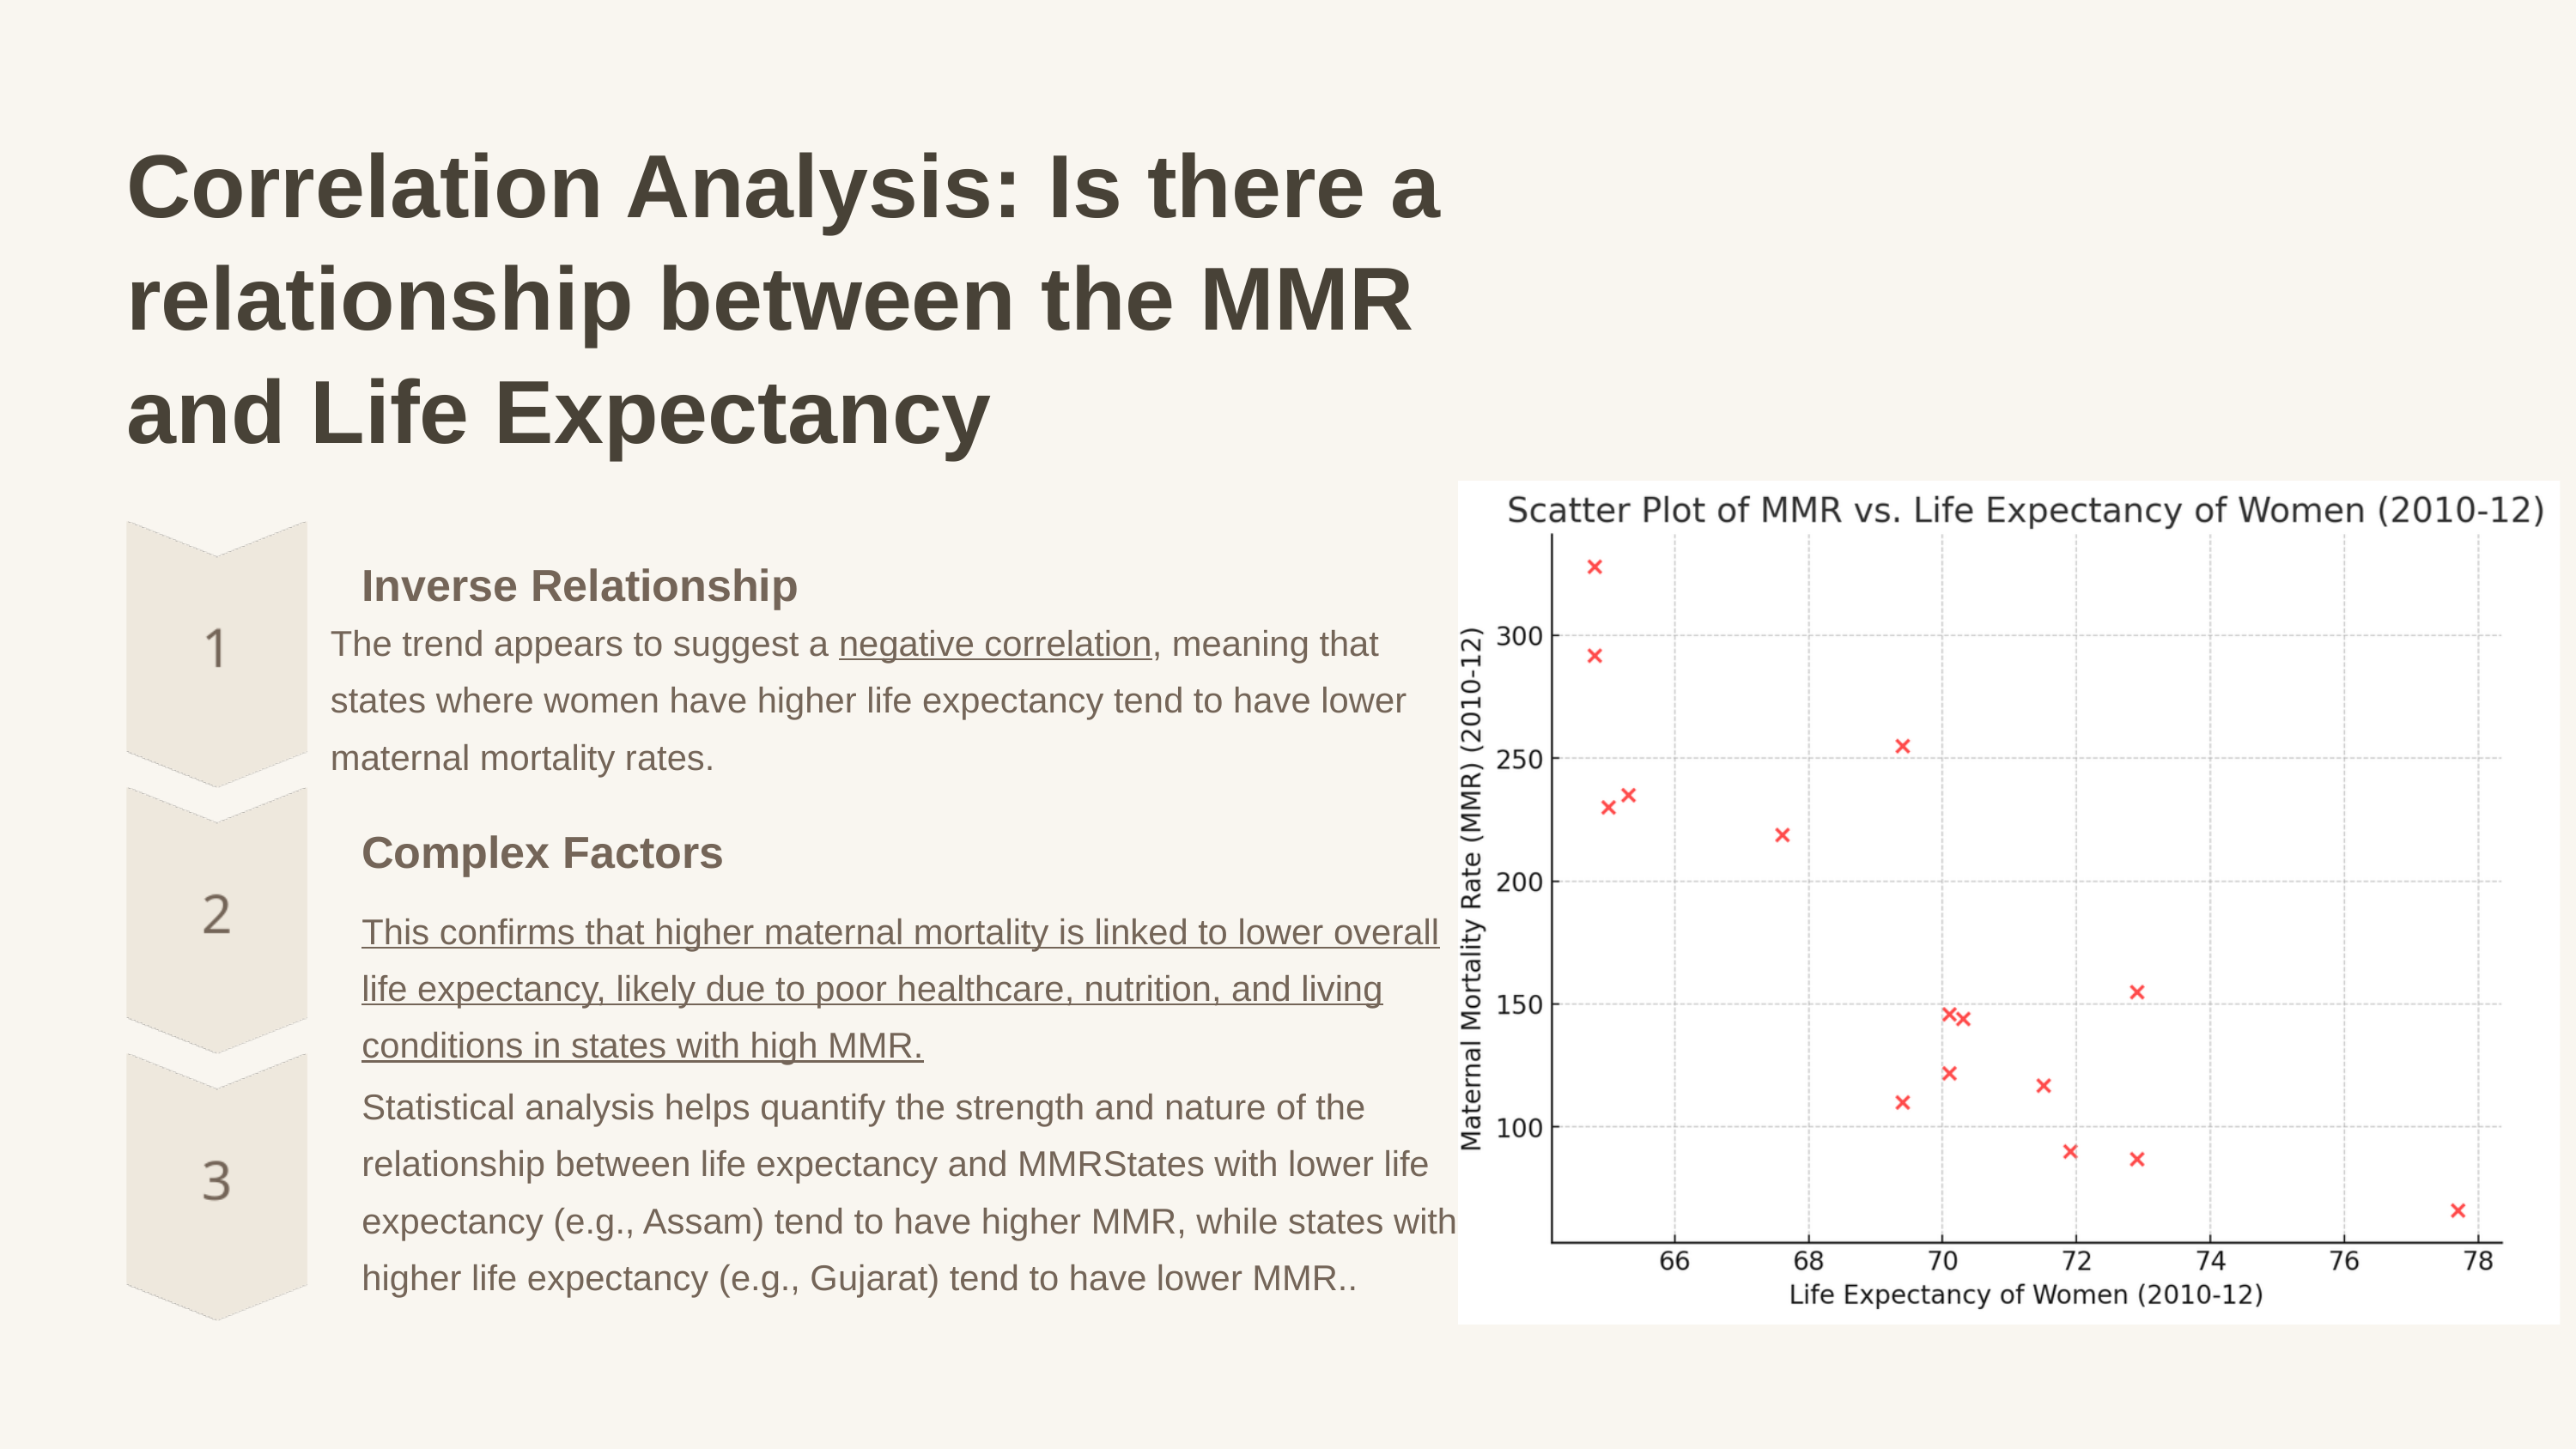

Correlation Analysis: Is there a relationship between the MMR and Life Expectancy

Inverse Relationship

The trend appears to suggest a negative correlation, meaning that states where women have higher life expectancy tend to have lower maternal mortality rates.

Complex Factors

This confirms that higher maternal mortality is linked to lower overall life expectancy, likely due to poor healthcare, nutrition, and living conditions in states with high MMR.

Statistical analysis helps quantify the strength and nature of the relationship between life expectancy and MMRStates with lower life expectancy (e.g., Assam) tend to have higher MMR, while states with higher life expectancy (e.g., Gujarat) tend to have lower MMR..